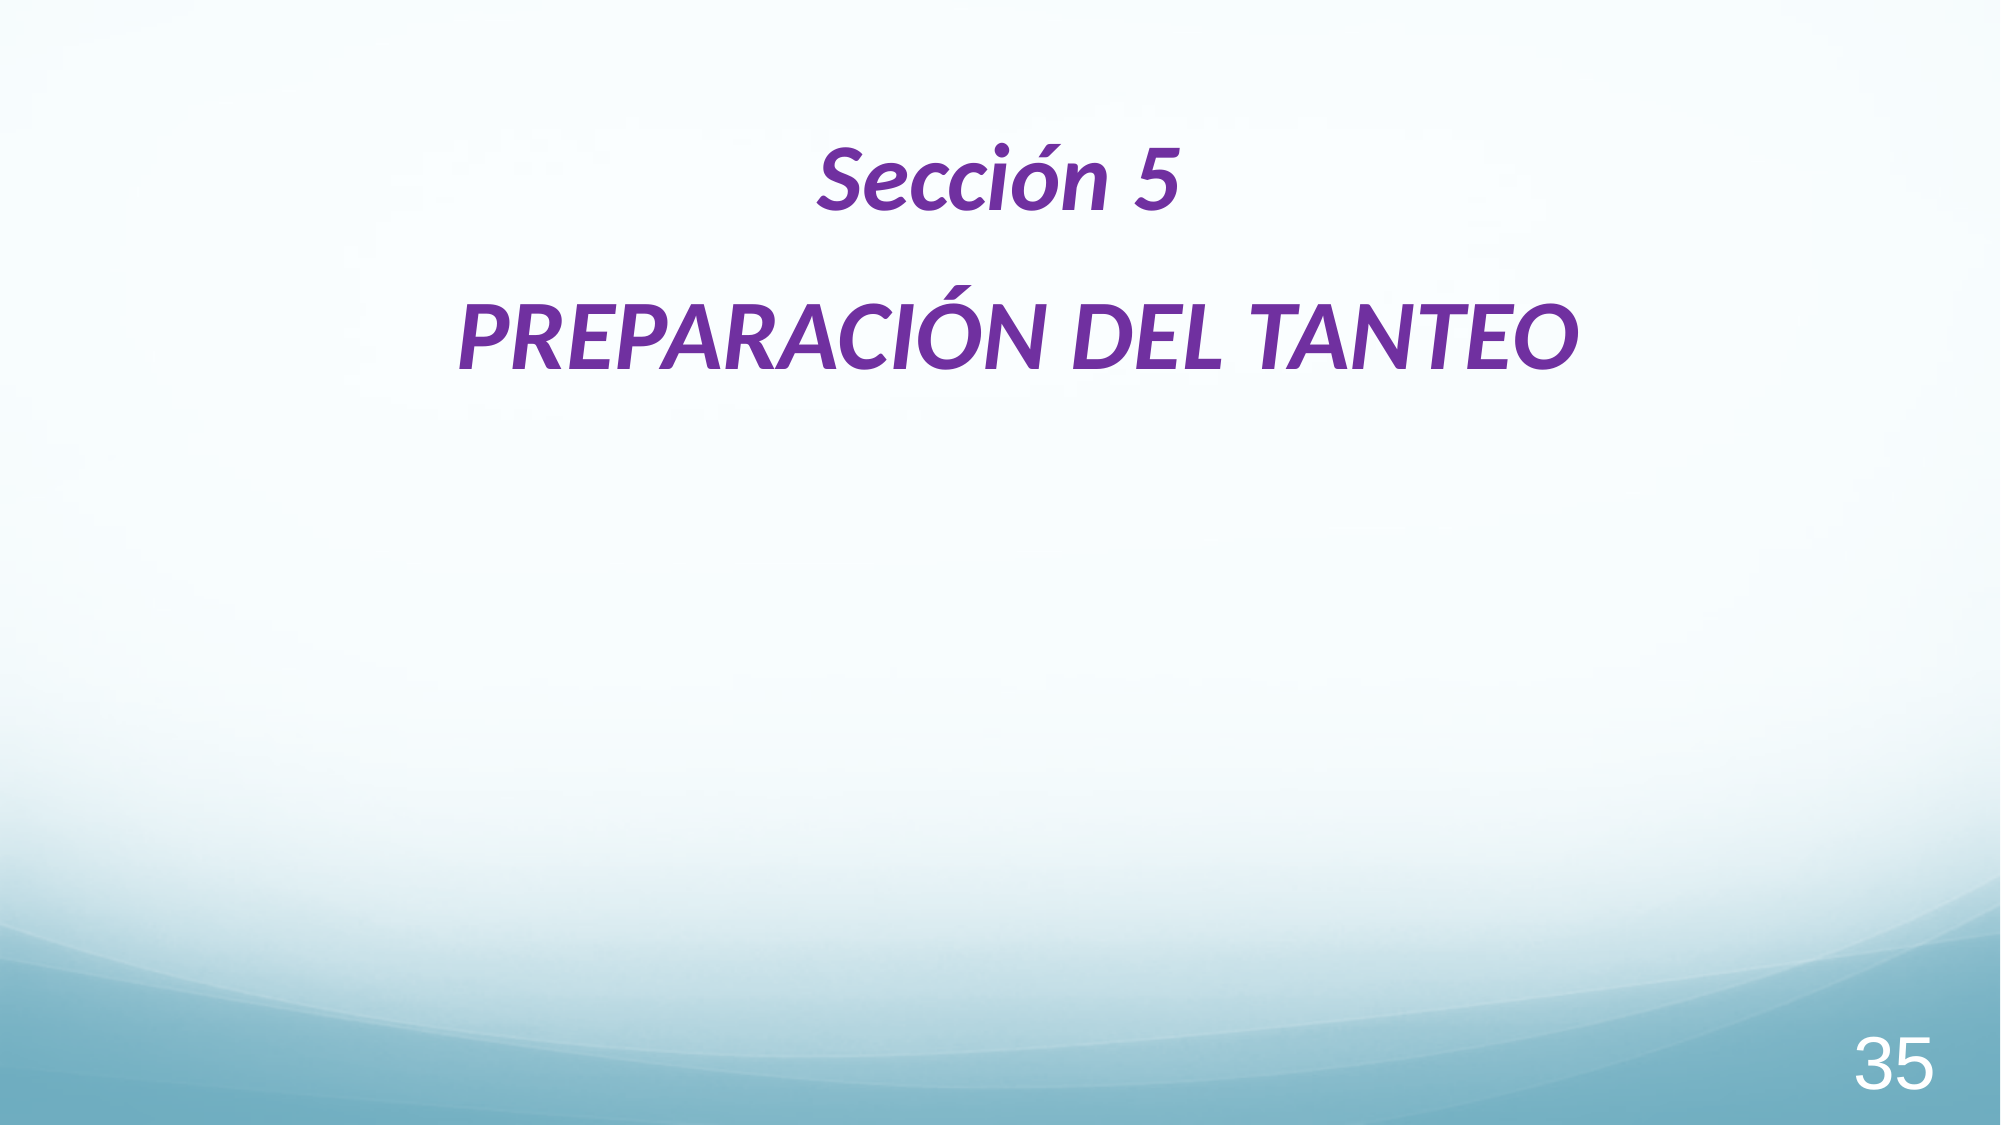

# Sección 5
PREPARACIÓN DEL TANTEO
35